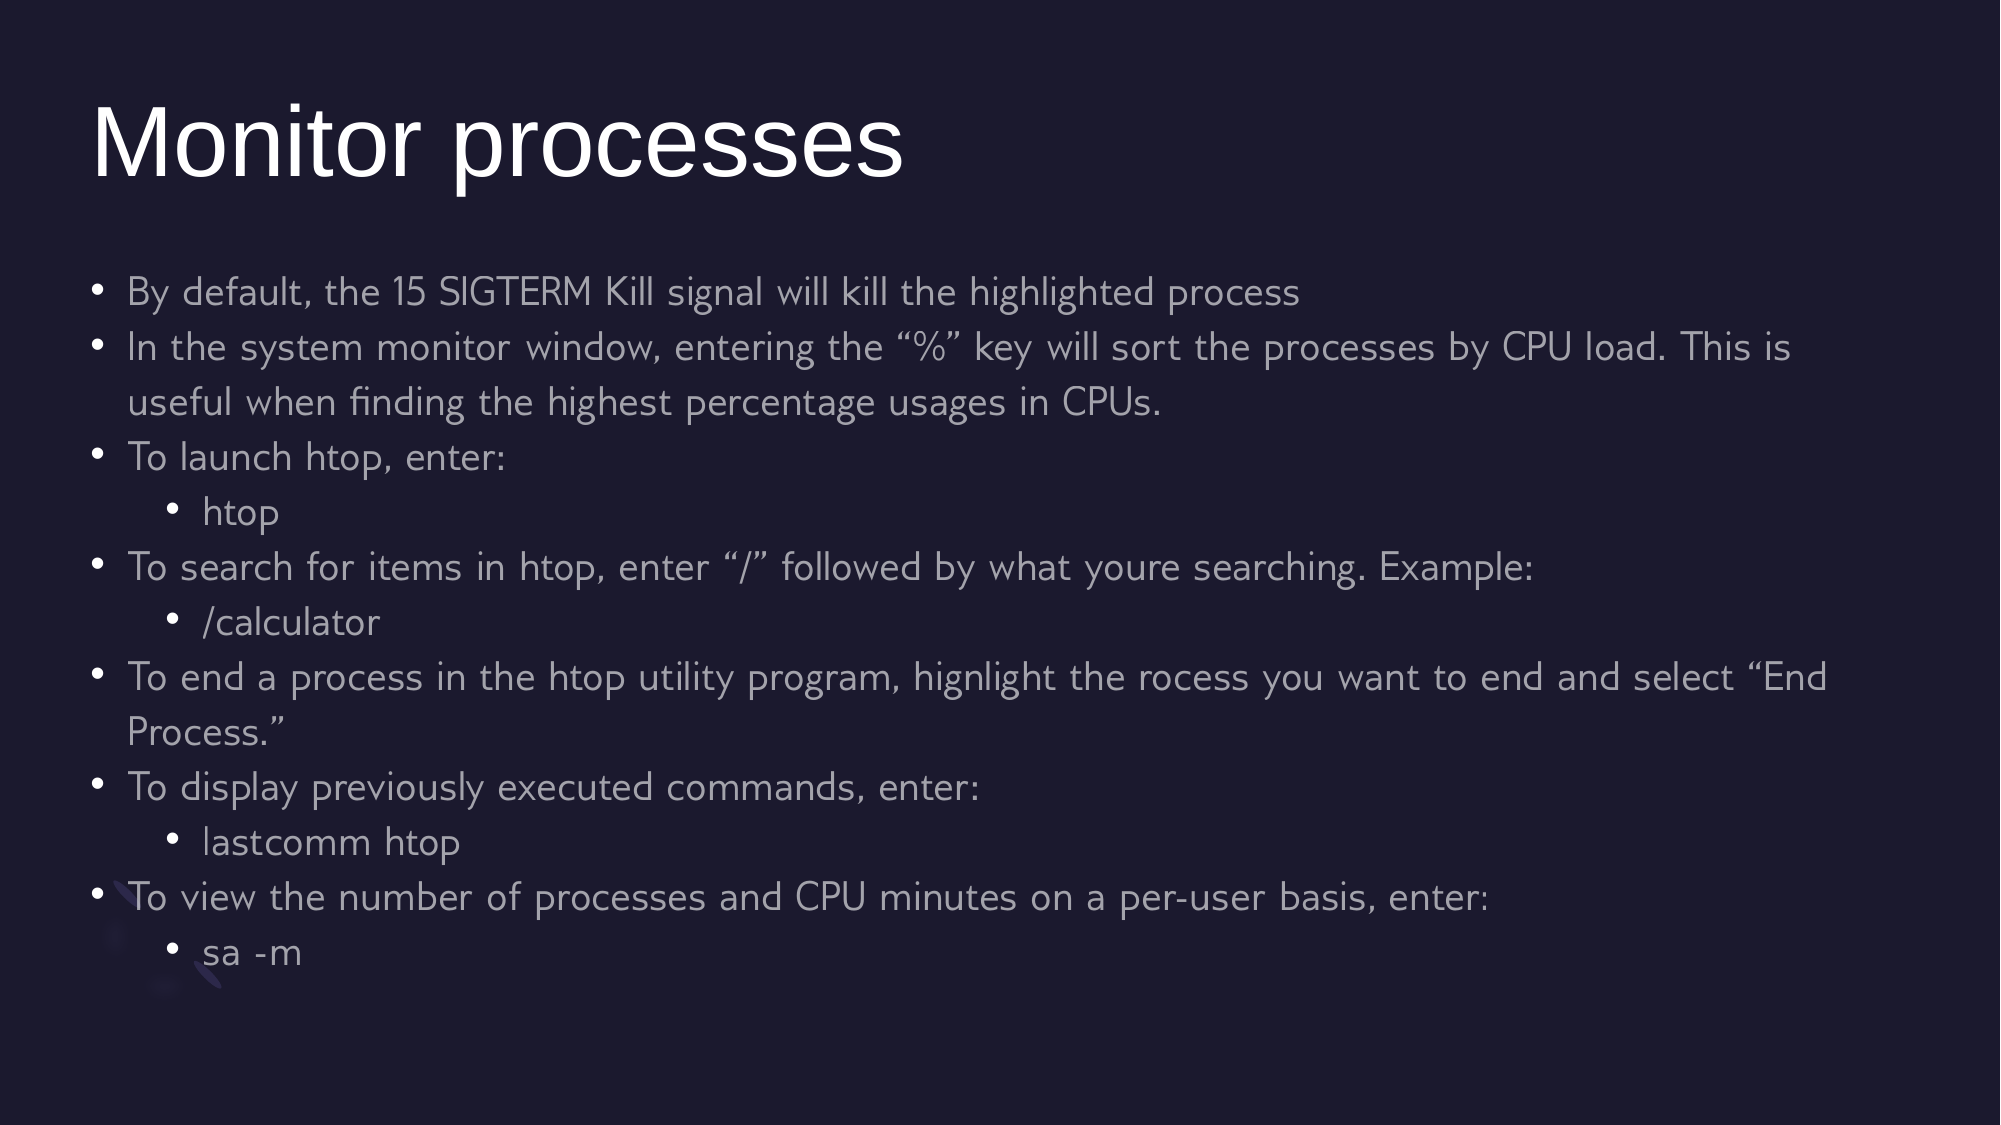

# Monitor processes
By default, the 15 SIGTERM Kill signal will kill the highlighted process
In the system monitor window, entering the “%” key will sort the processes by CPU load. This is useful when finding the highest percentage usages in CPUs.
To launch htop, enter:
htop
To search for items in htop, enter “/” followed by what youre searching. Example:
/calculator
To end a process in the htop utility program, hignlight the rocess you want to end and select “End Process.”
To display previously executed commands, enter:
lastcomm htop
To view the number of processes and CPU minutes on a per-user basis, enter:
sa -m